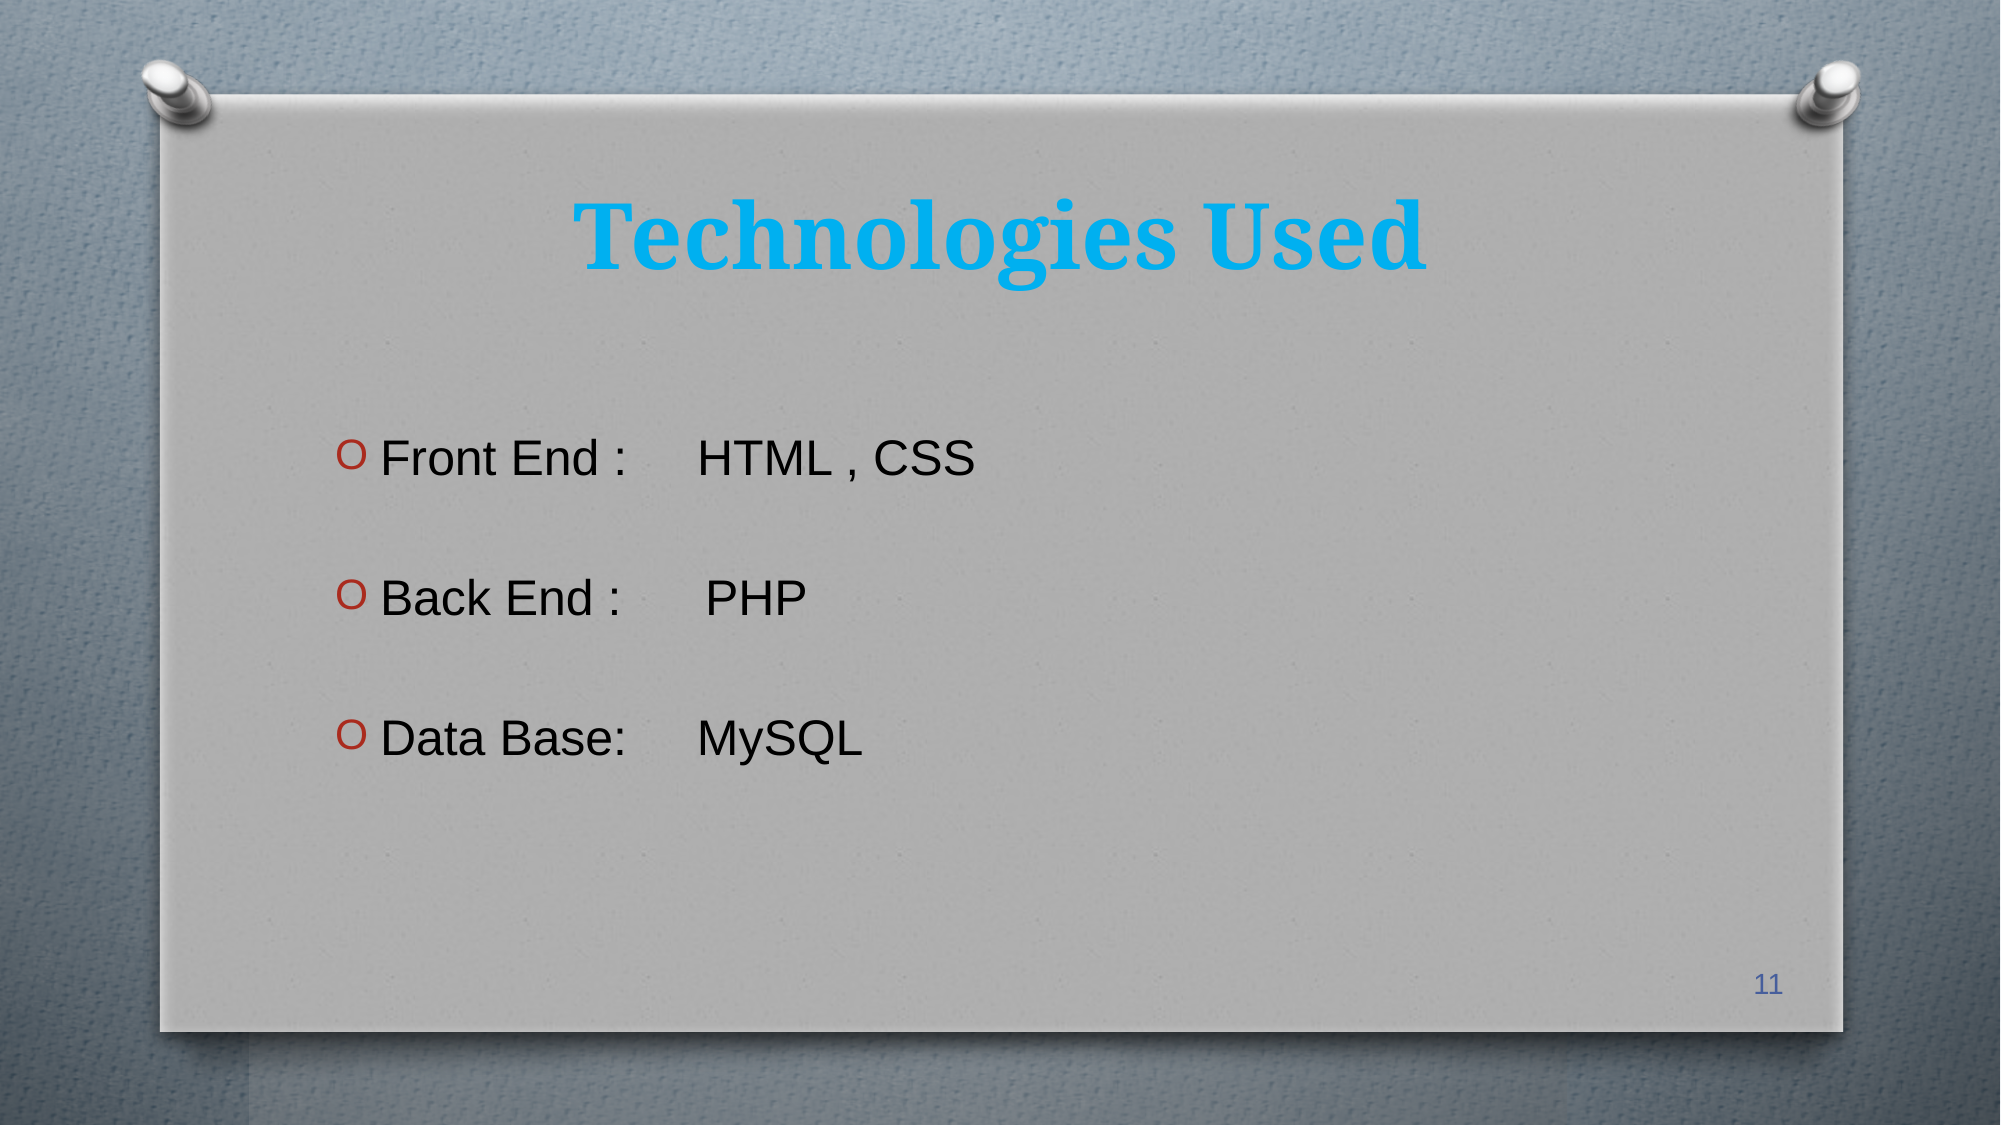

# Technologies Used

Front End :     HTML , CSS

Back End :      PHP

Data Base:     MySQL
11